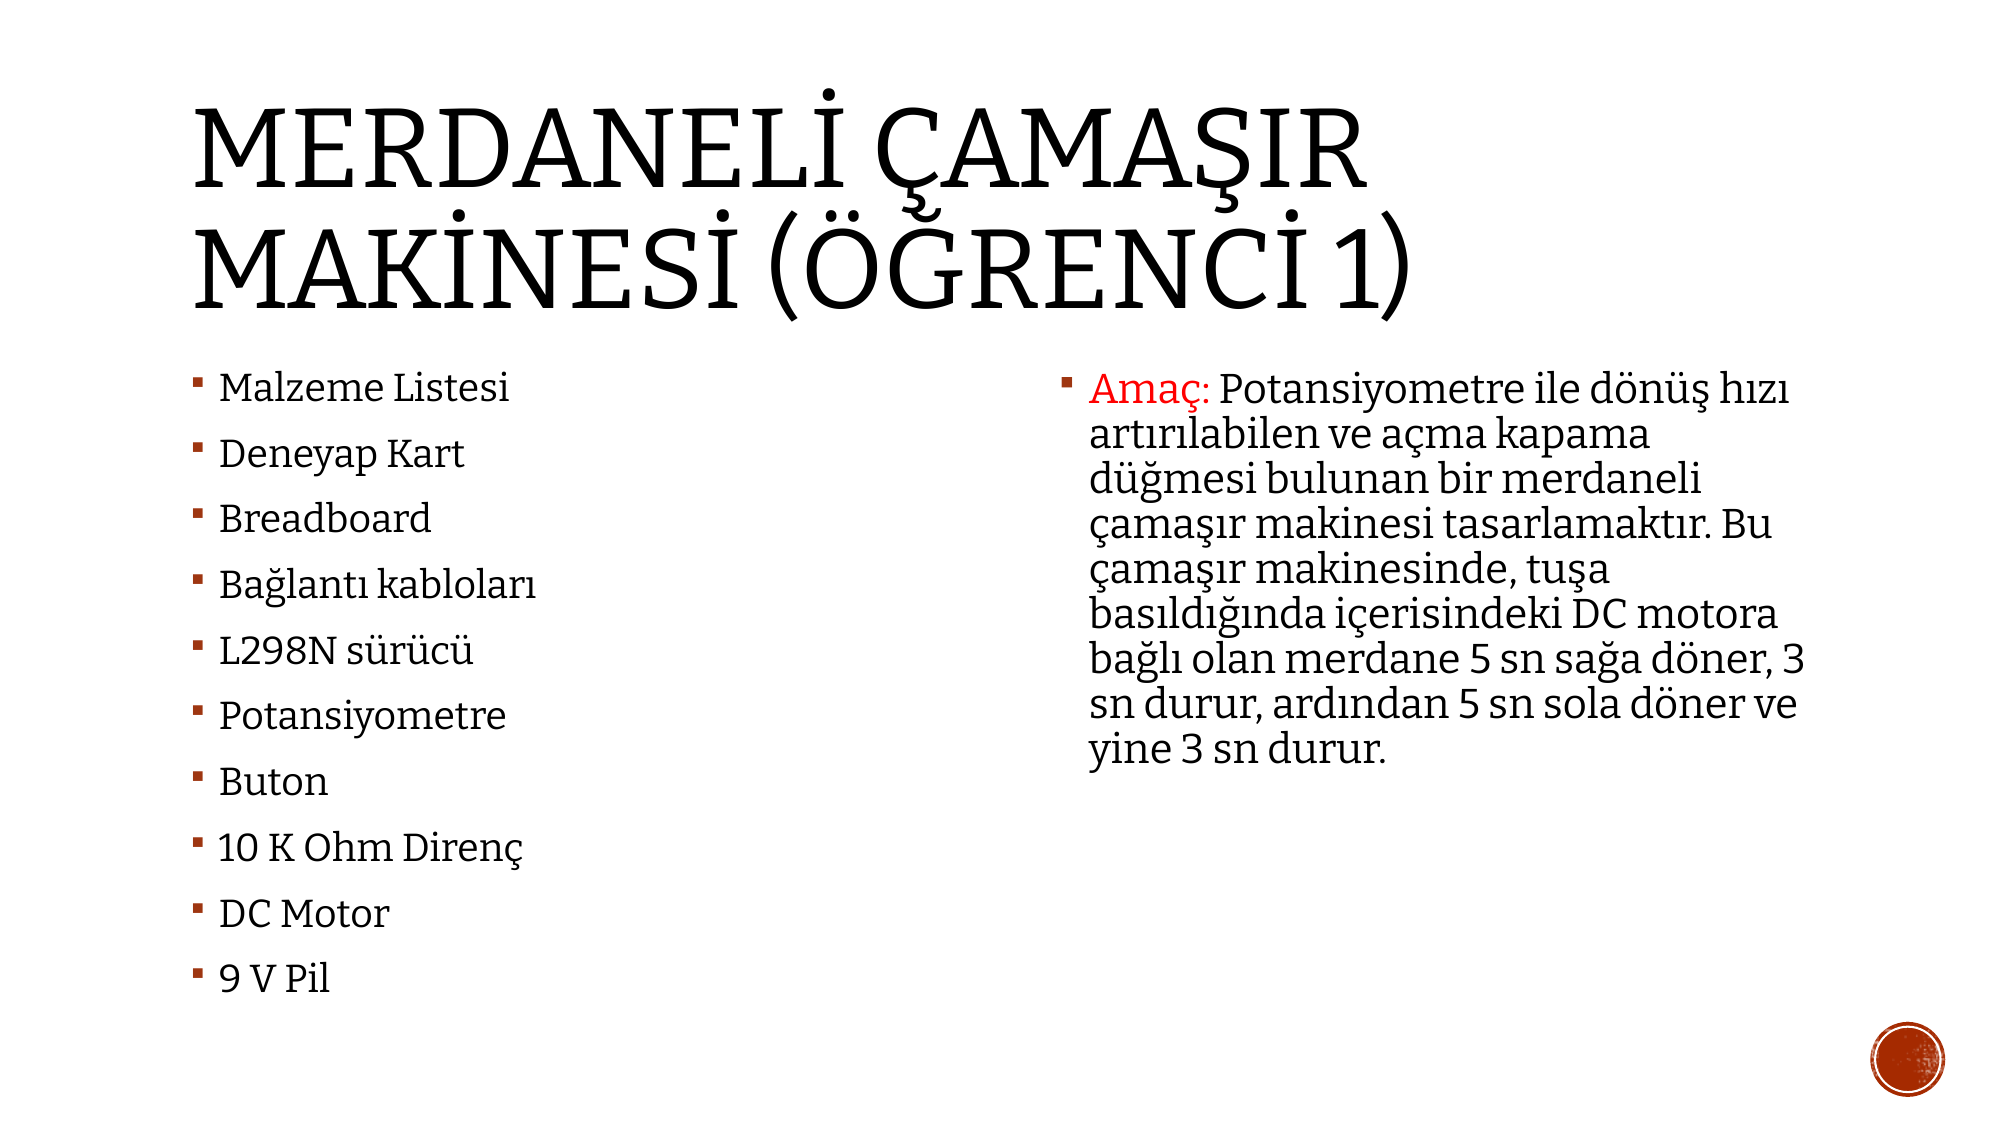

# Merdaneli Çamaşır Makinesi (Öğrenci 1)
Malzeme Listesi
Deneyap Kart
Breadboard
Bağlantı kabloları
L298N sürücü
Potansiyometre
Buton
10 K Ohm Direnç
DC Motor
9 V Pil
Amaç: Potansiyometre ile dönüş hızı artırılabilen ve açma kapama düğmesi bulunan bir merdaneli çamaşır makinesi tasarlamaktır. Bu çamaşır makinesinde, tuşa basıldığında içerisindeki DC motora bağlı olan merdane 5 sn sağa döner, 3 sn durur, ardından 5 sn sola döner ve yine 3 sn durur.